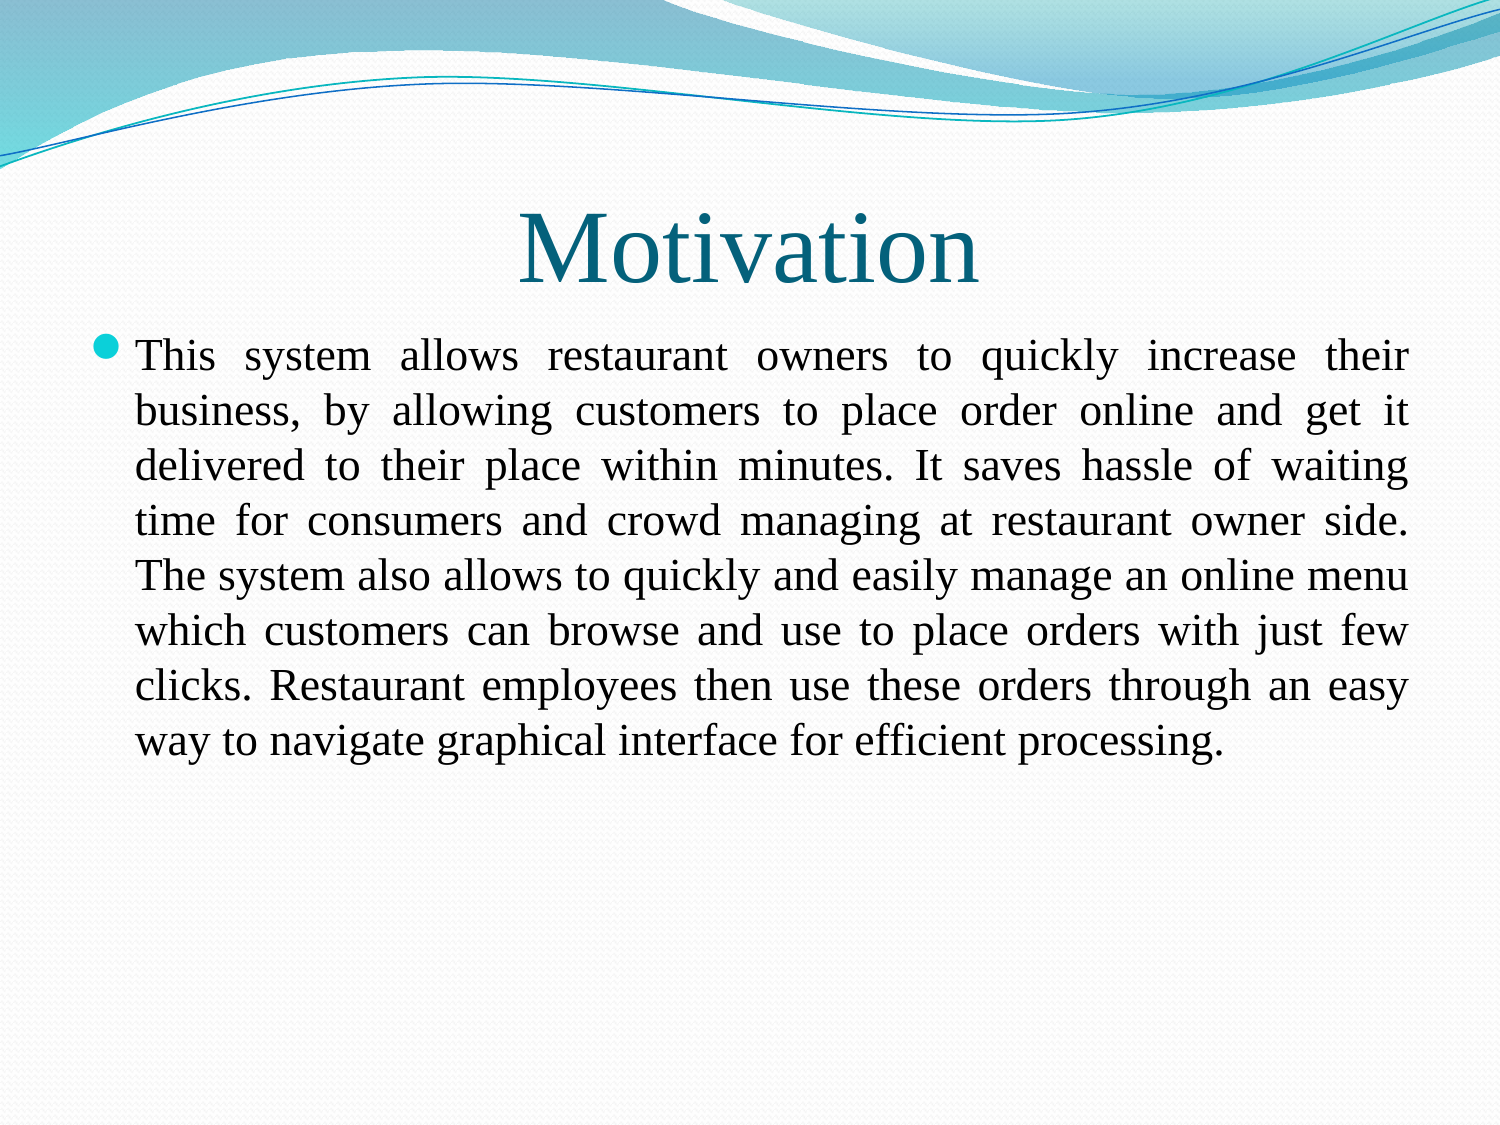

# Motivation
This system allows restaurant owners to quickly increase their business, by allowing customers to place order online and get it delivered to their place within minutes. It saves hassle of waiting time for consumers and crowd managing at restaurant owner side. The system also allows to quickly and easily manage an online menu which customers can browse and use to place orders with just few clicks. Restaurant employees then use these orders through an easy way to navigate graphical interface for efficient processing.